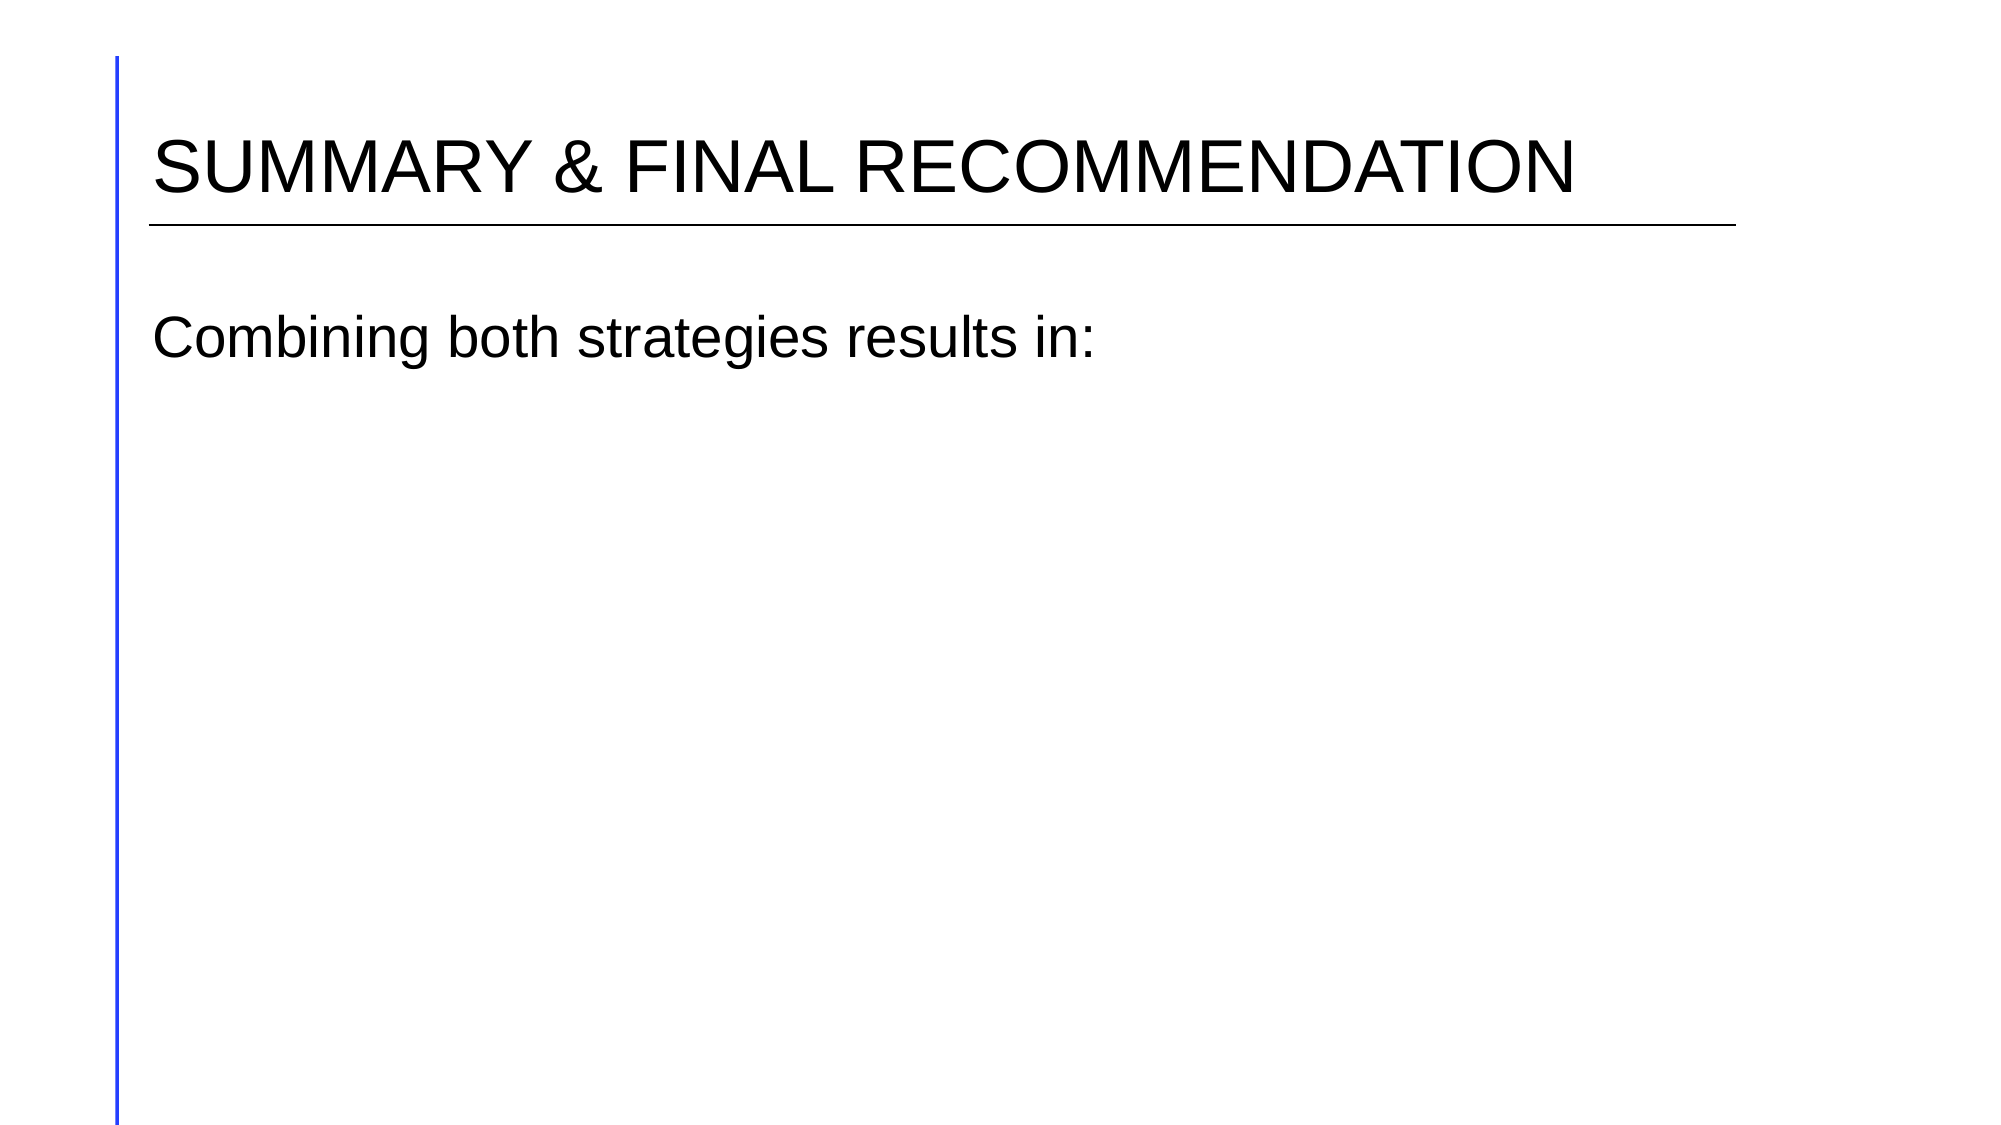

# SUMMARY & FINAL RECOMMENDATION
Combining both strategies results in: